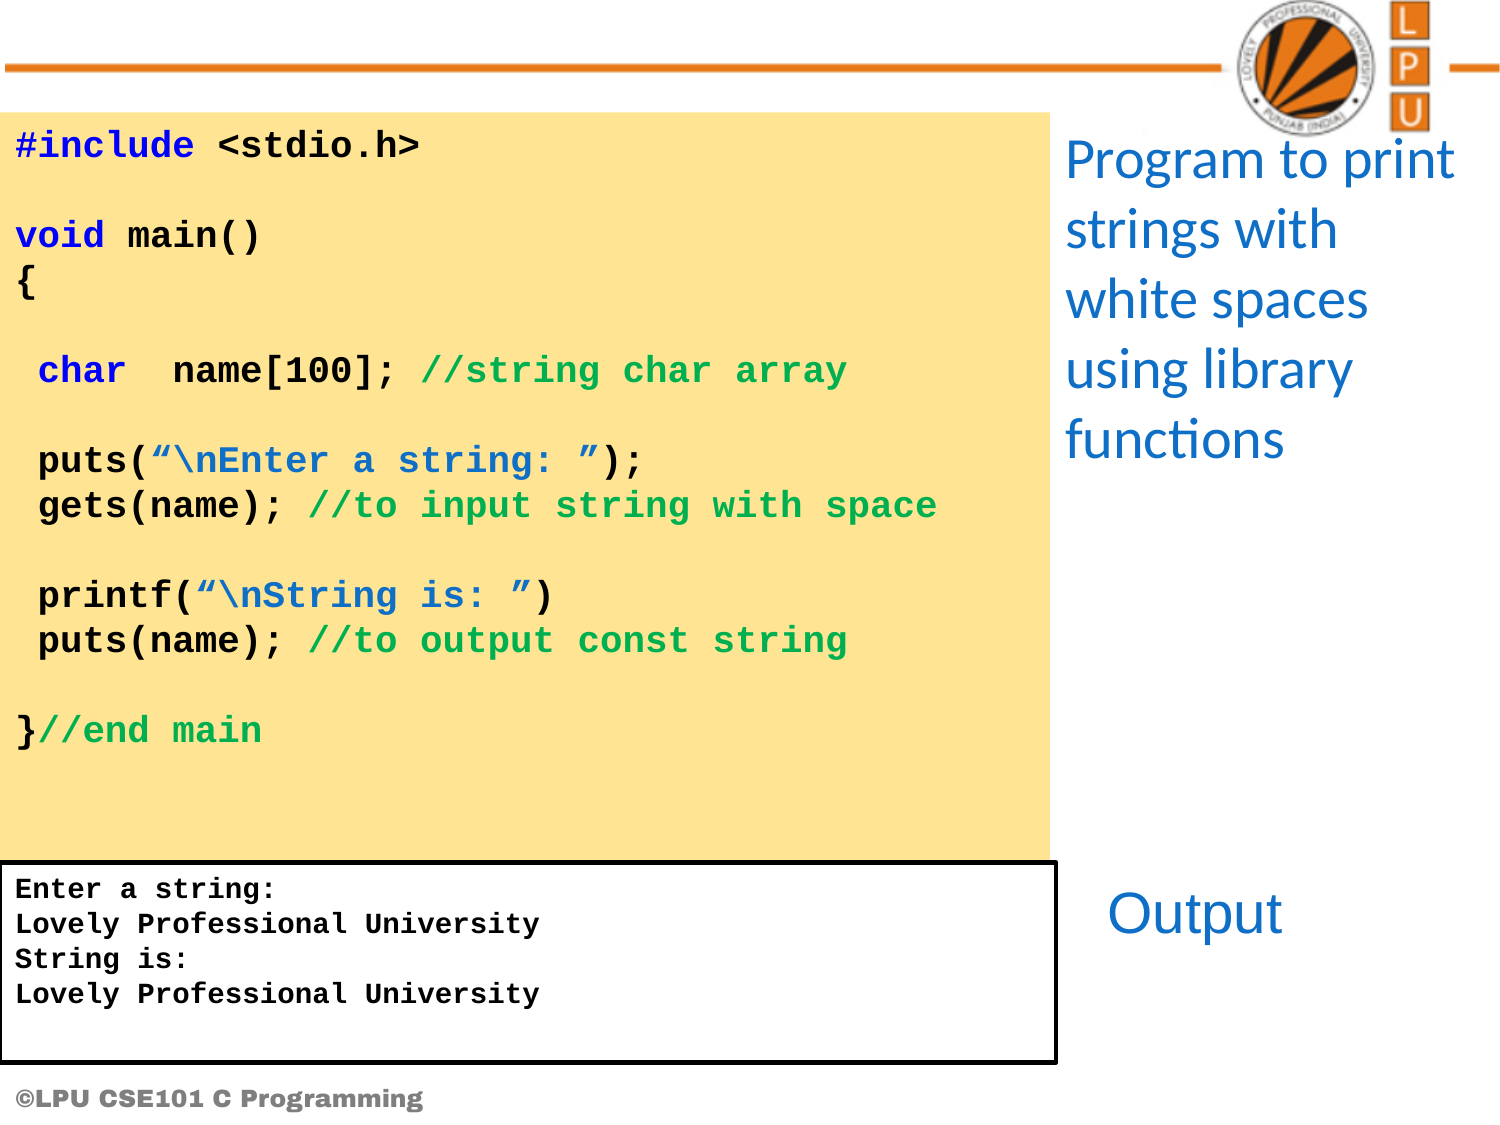

#include <stdio.h>

void main()
{

 char  name[100]; //string char array

 puts(“\nEnter a string: ”);
 gets(name); //to input string with space

 printf(“\nString is: ”)
 puts(name); //to output const string

}//end main
Program to print strings with white spaces using library functions
Enter a string:
Lovely Professional University
String is:
Lovely Professional University

Output